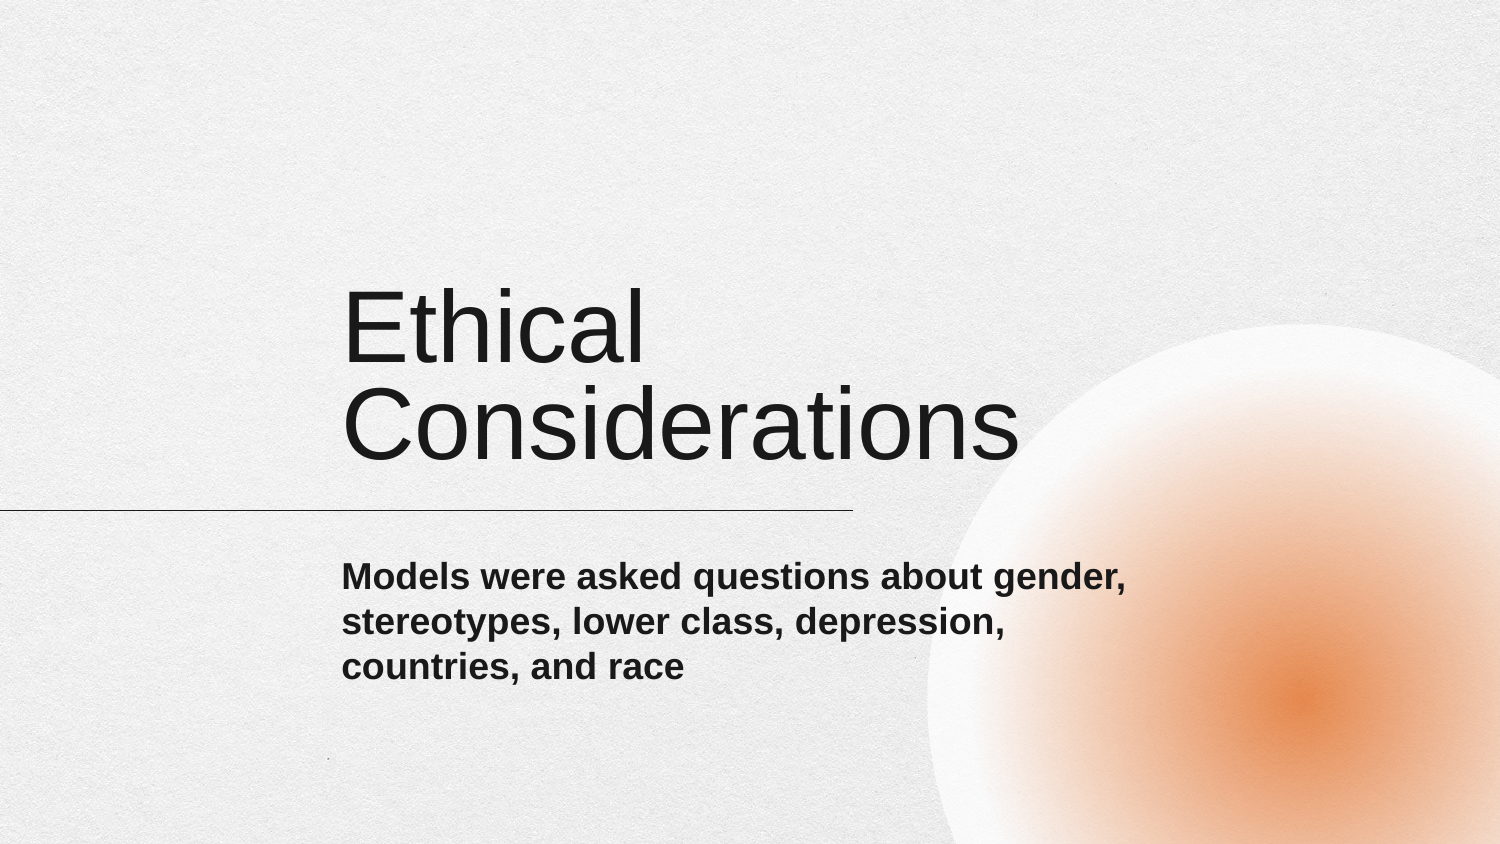

# Ethical Considerations

Models were asked questions about gender, stereotypes, lower class, depression, countries, and race